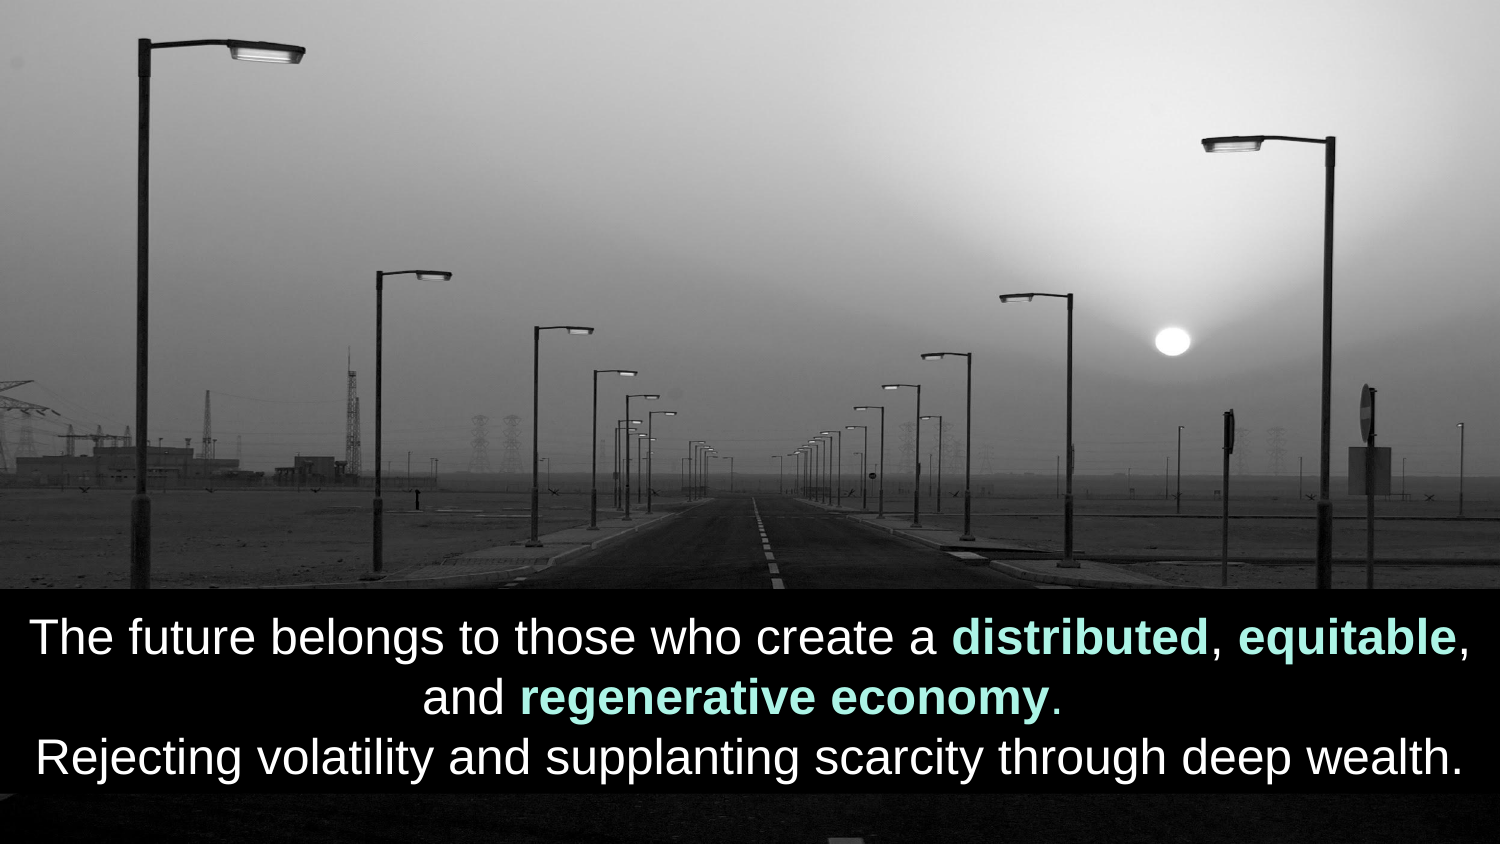

The future belongs to those who create a distributed, equitable, and regenerative economy.
Rejecting volatility and supplanting scarcity through deep wealth.